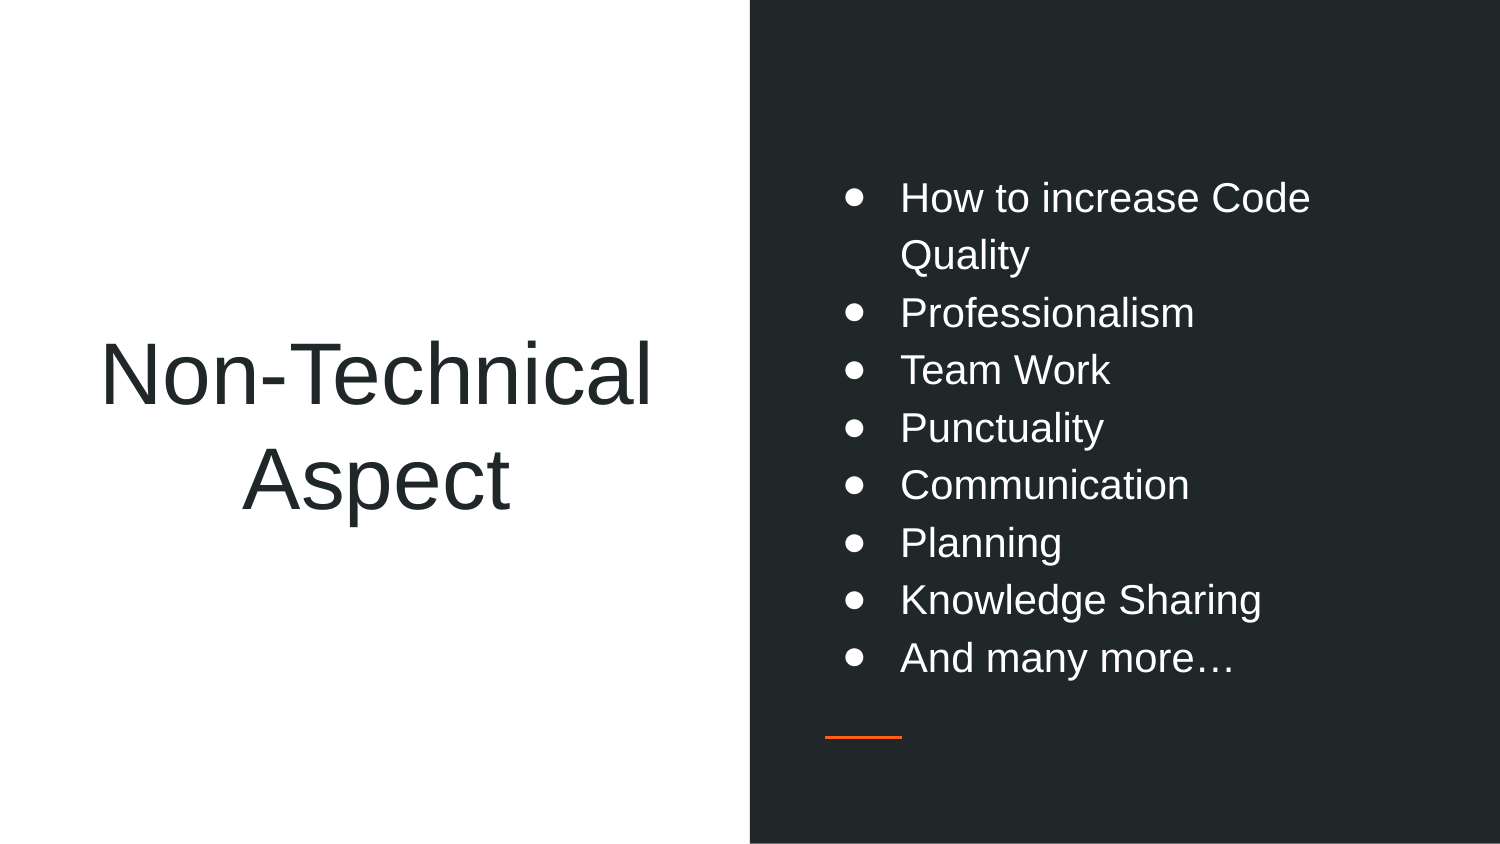

How to increase Code Quality
Professionalism
Team Work
Punctuality
Communication
Planning
Knowledge Sharing
And many more…
# Non-Technical Aspect